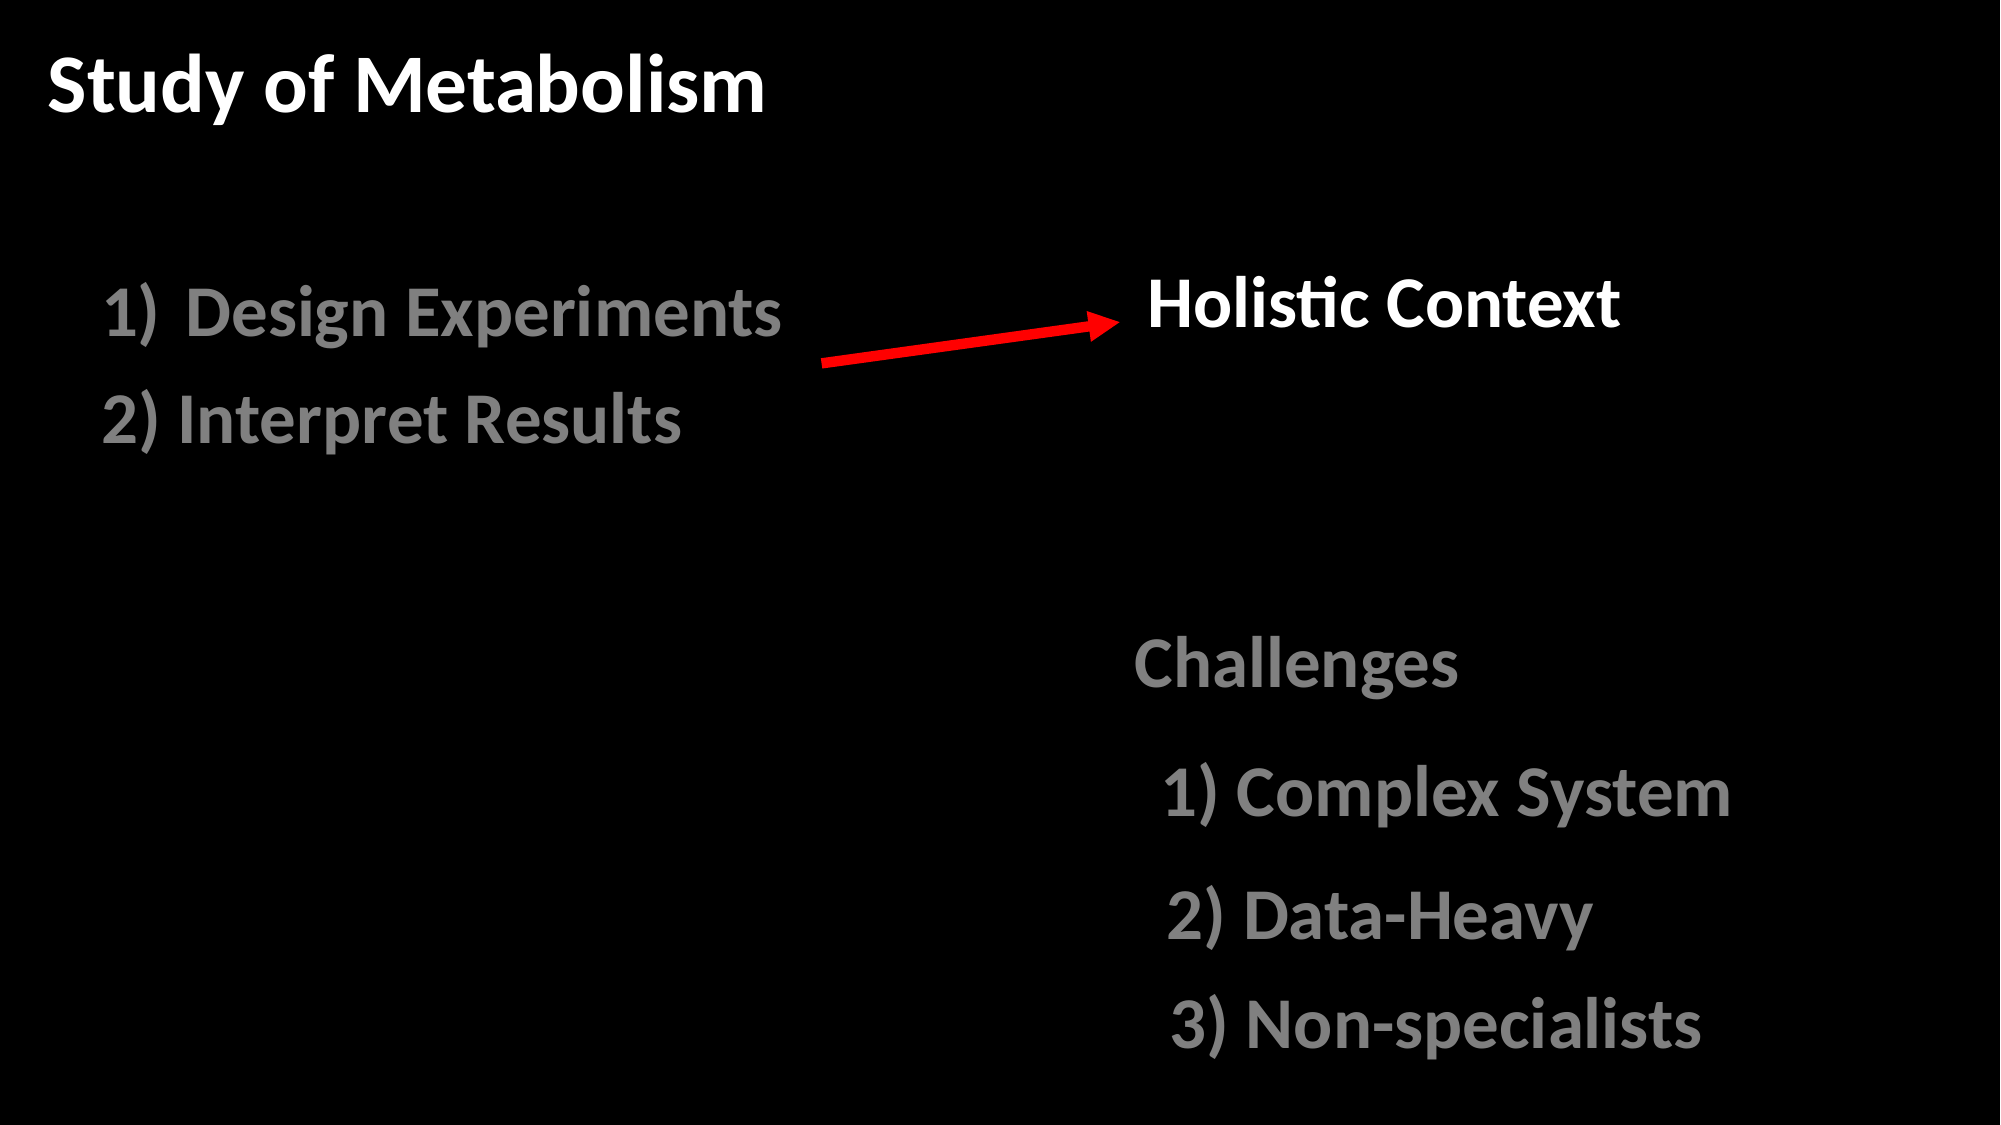

Study of Metabolism
Holistic Context
Design Experiments
2) Interpret Results
Challenges
1) Complex System
2) Data-Heavy
3) Non-specialists